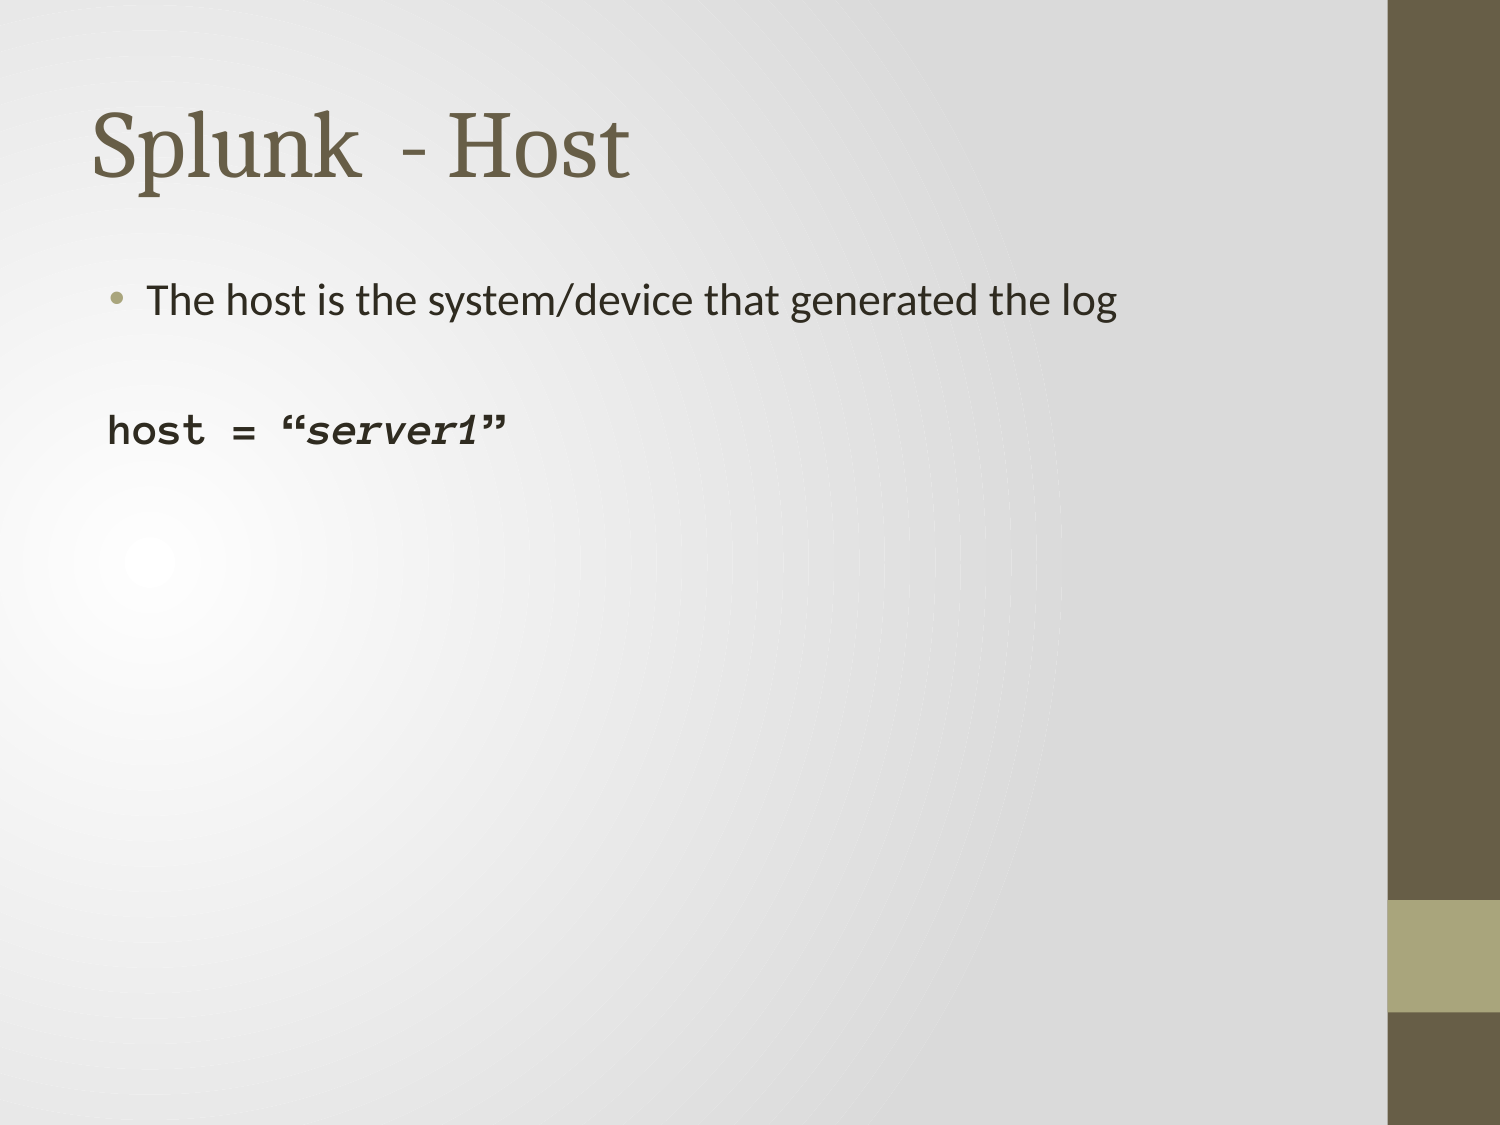

# Splunk  - Host
The host is the system/device that generated the log

host = “server1”